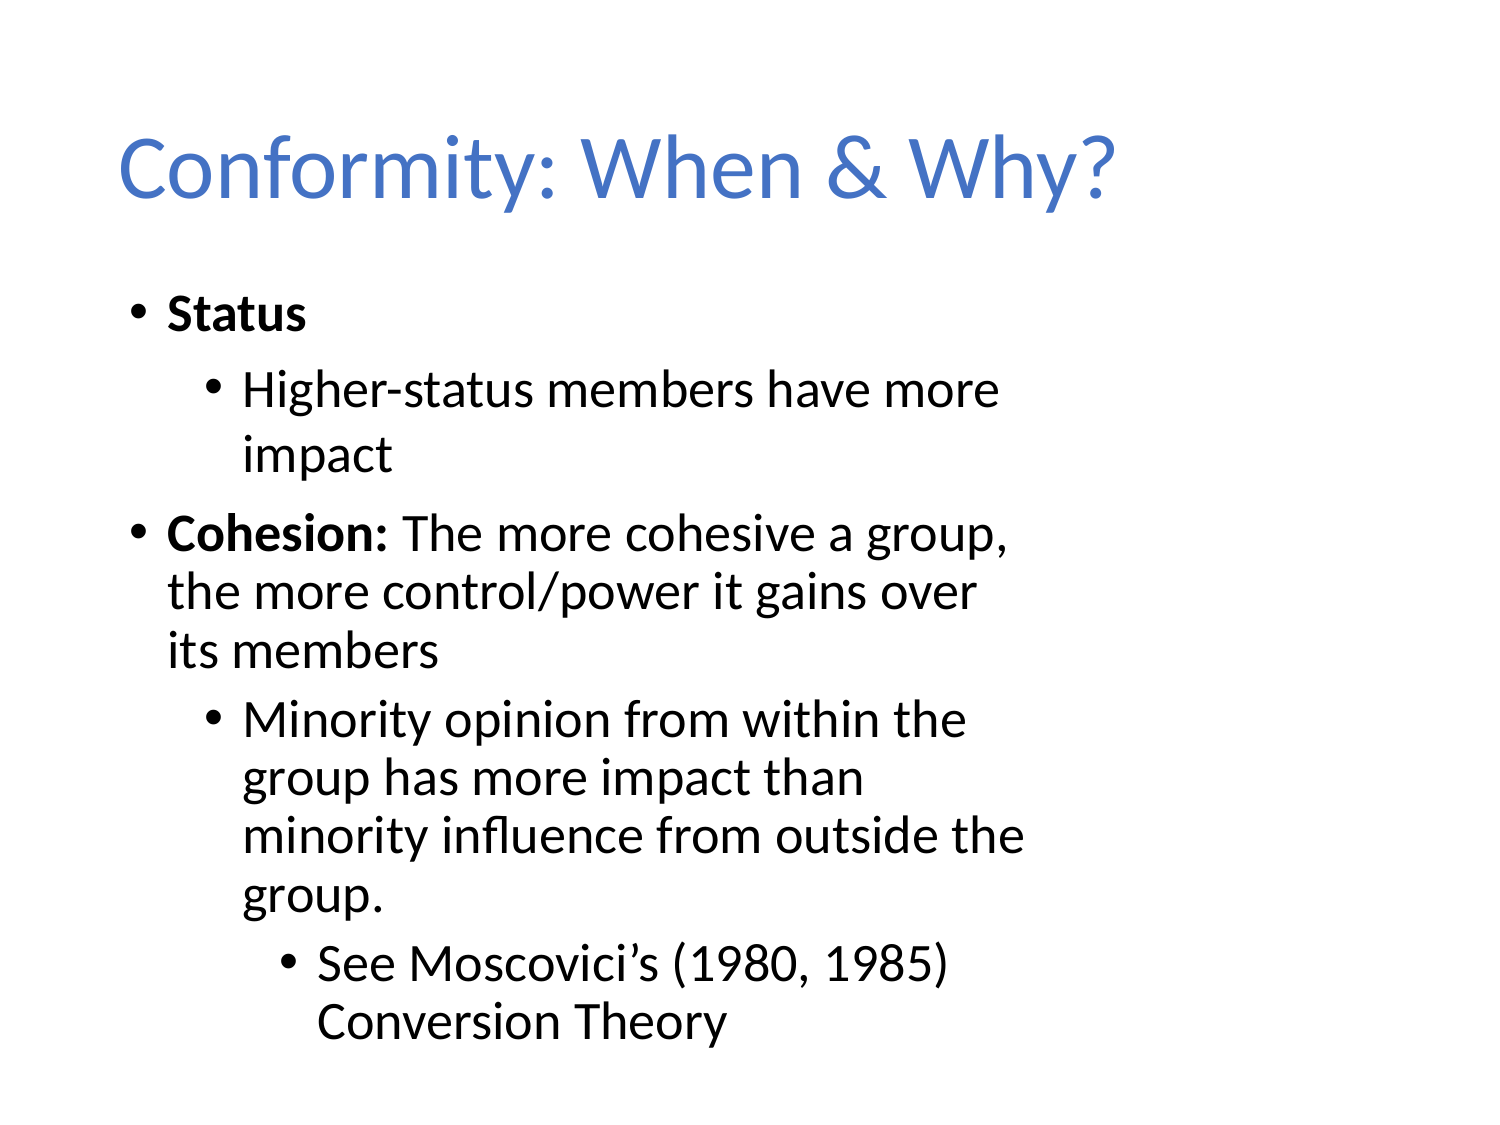

# Conformity: When & Why?
Status
Higher-status members have more impact
Cohesion: The more cohesive a group, the more control/power it gains over its members
Minority opinion from within the group has more impact than minority influence from outside the group.
See Moscovici’s (1980, 1985) Conversion Theory